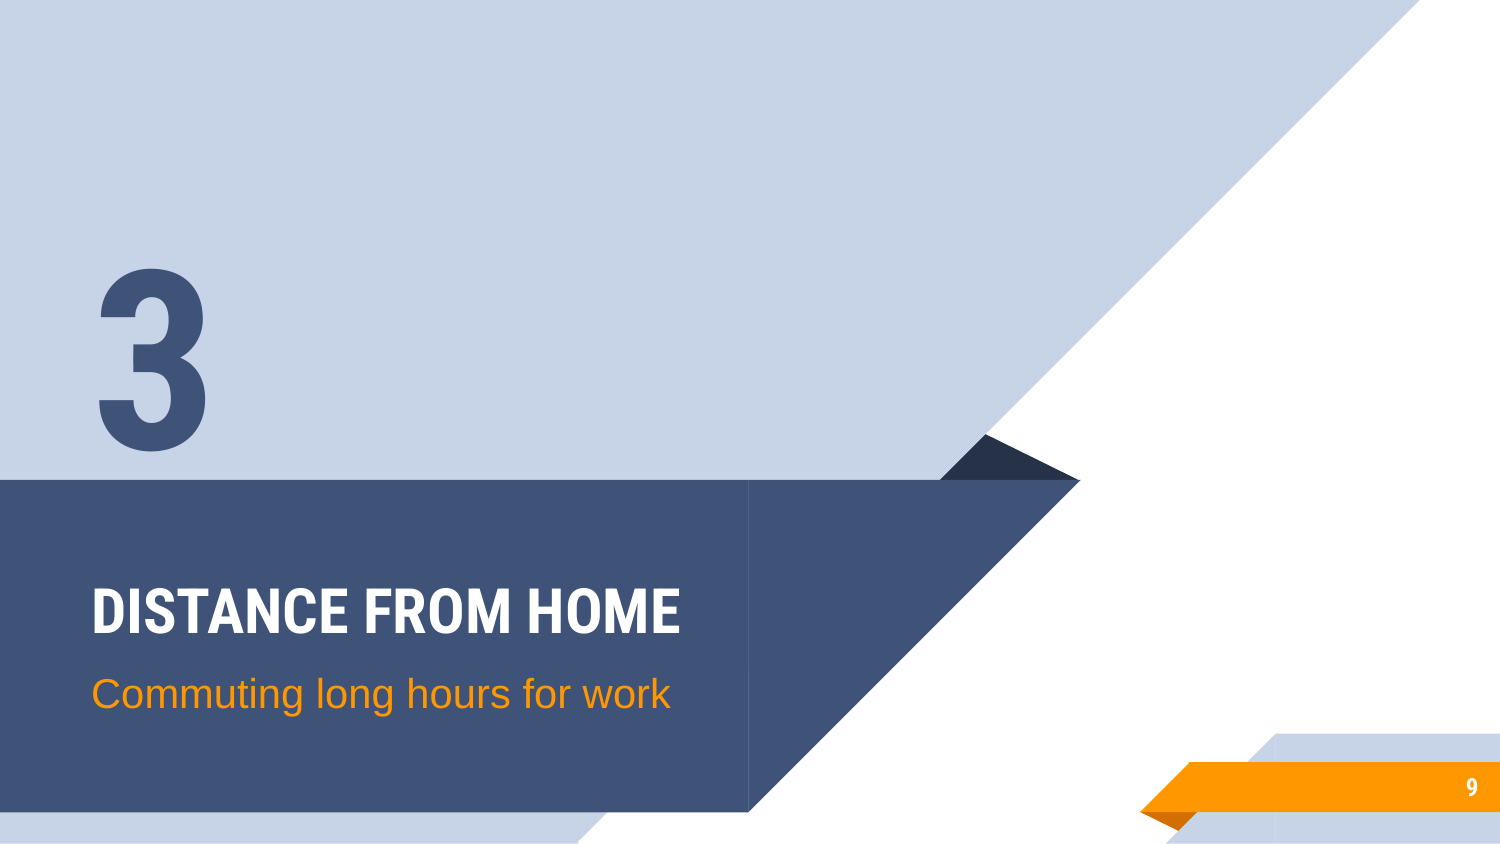

3
# DISTANCE FROM HOME
Commuting long hours for work
9